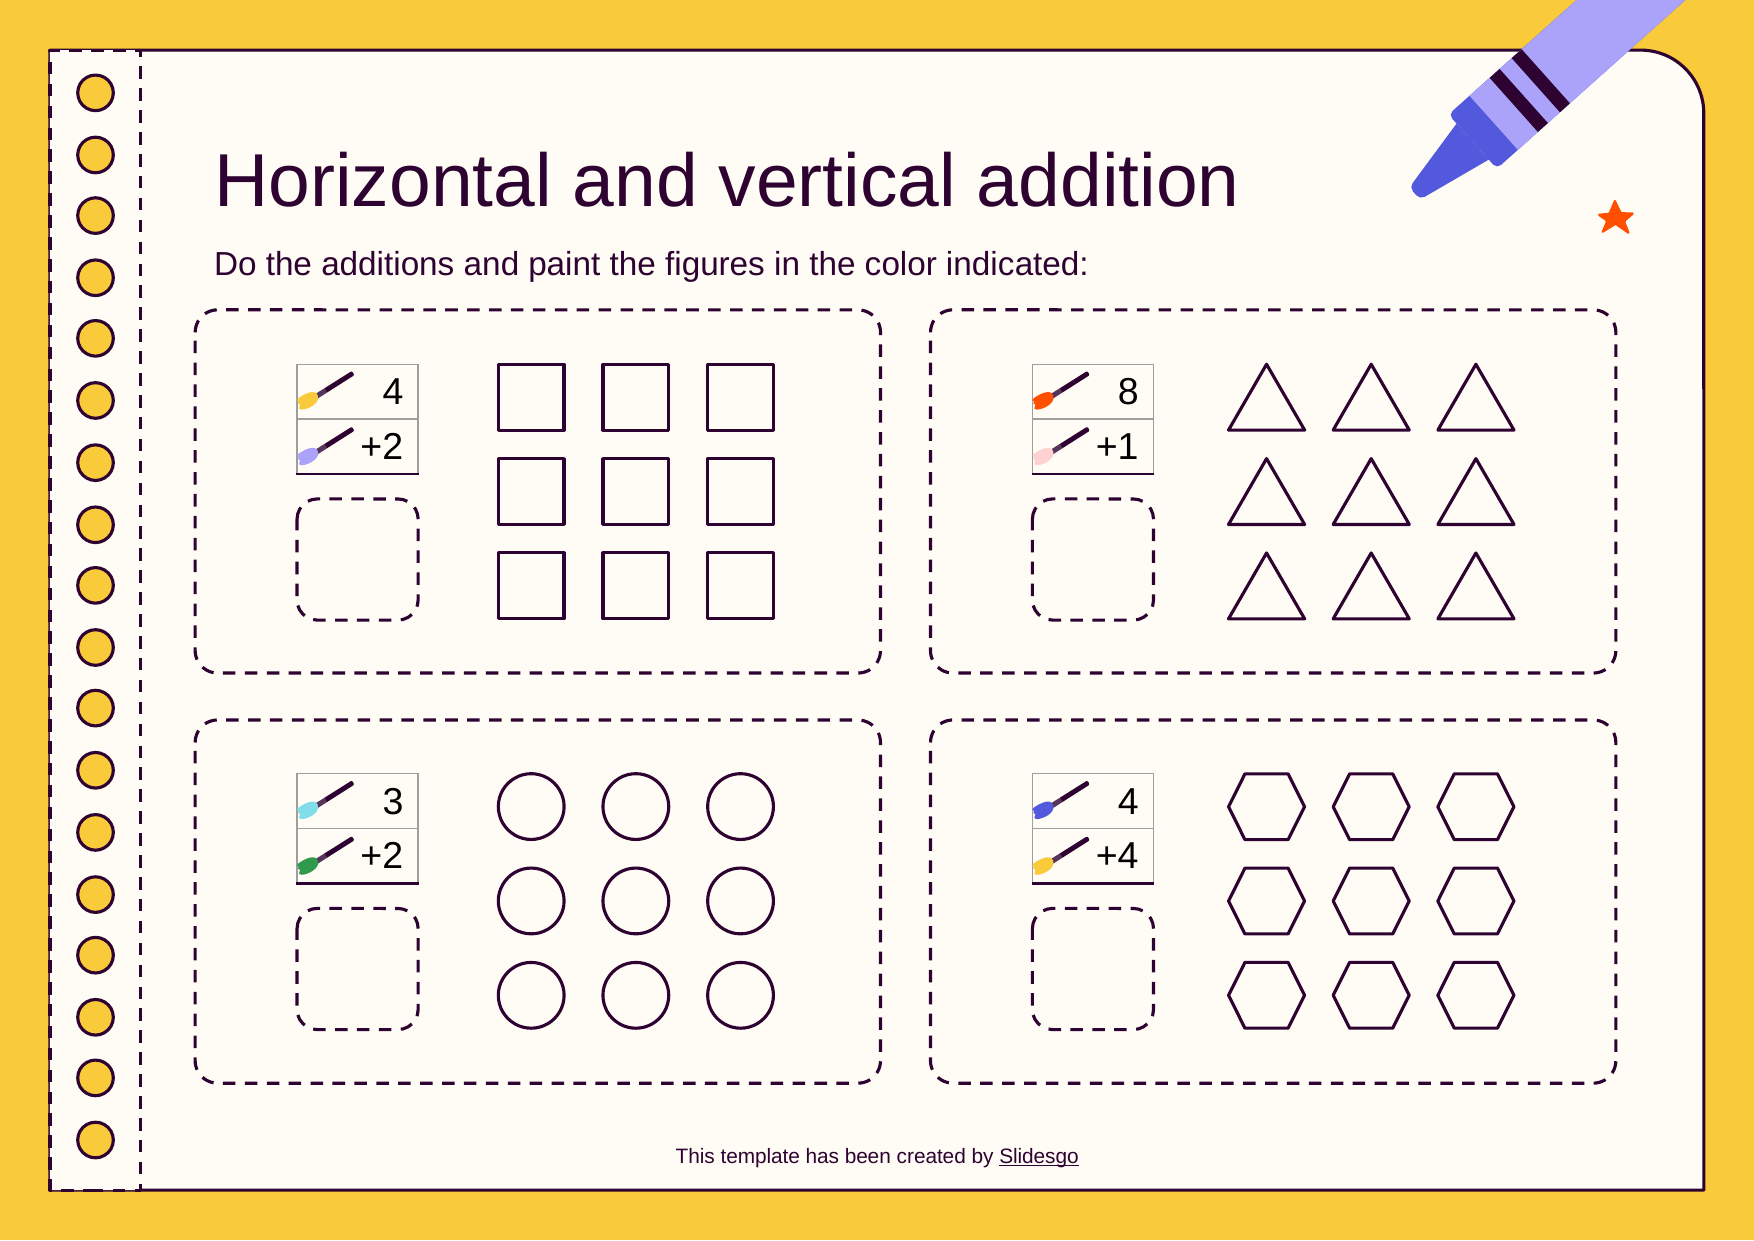

# Horizontal and vertical addition

Do the additions and paint the figures in the color indicated:

| 4 |
| --- |
| +2 |
| 8 |
| --- |
| +1 |

| 3 |
| --- |
| +2 |
| 4 |
| --- |
| +4 |

This template has been created by Slidesgo